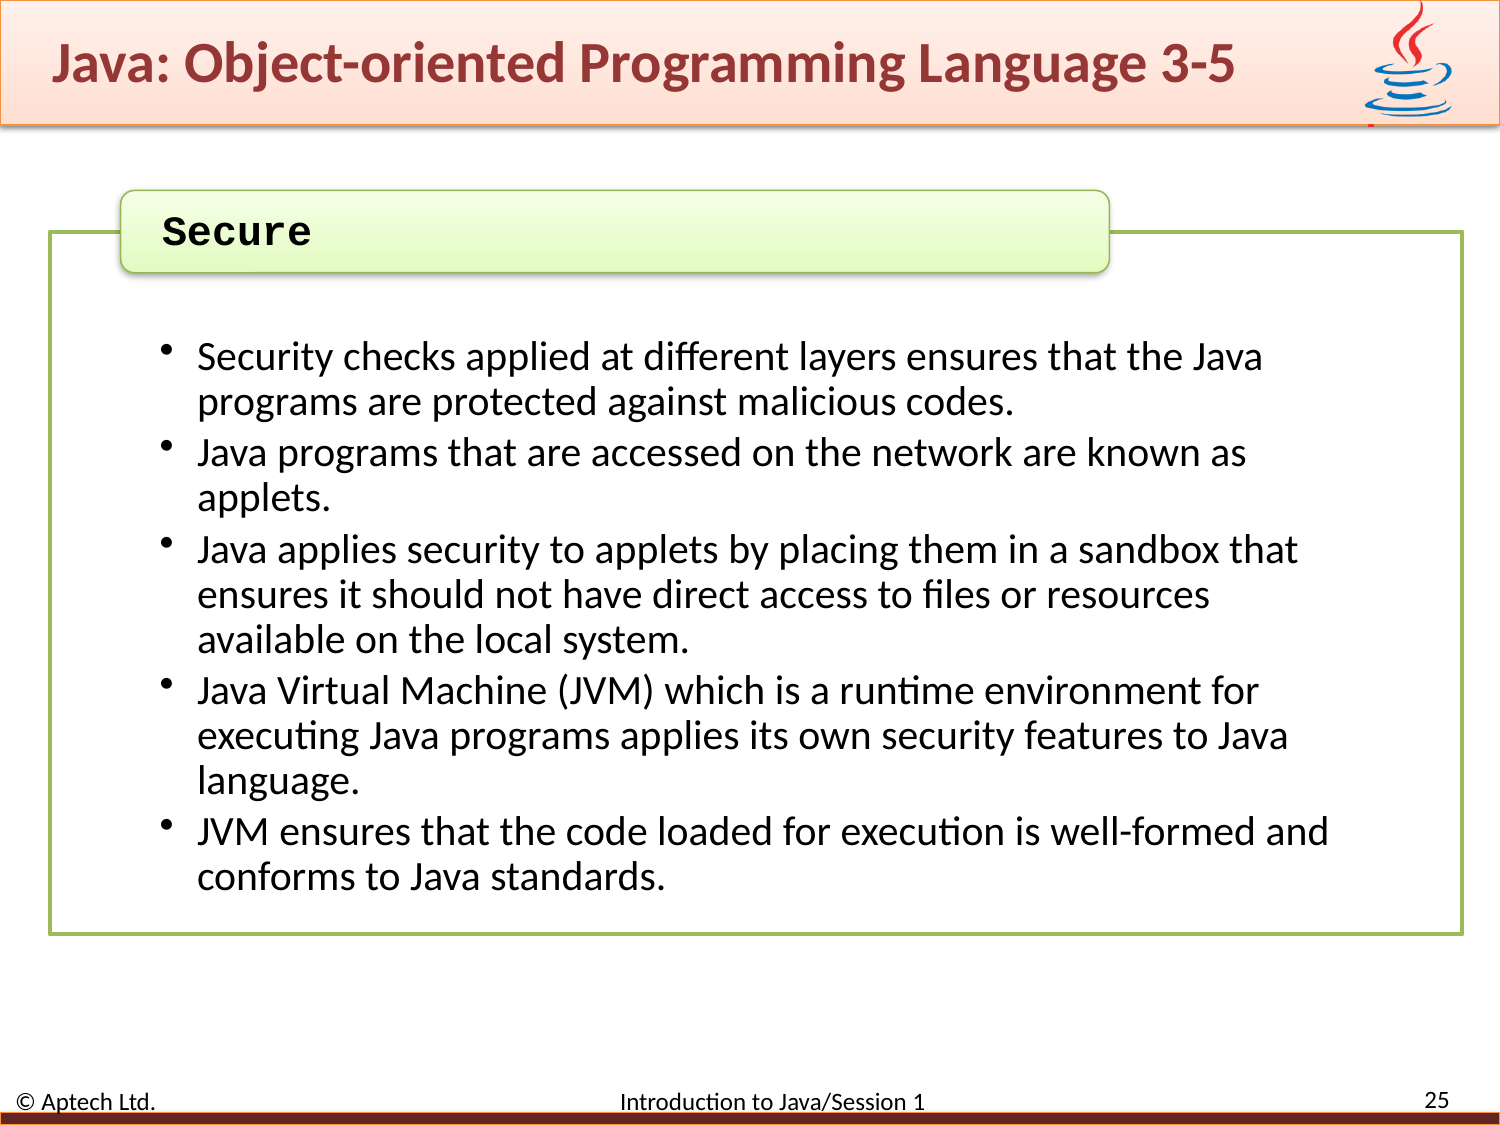

# Java: Object-oriented Programming Language 3-5

Security checks applied at different layers ensures that the Java programs are protected against malicious codes.
Java programs that are accessed on the network are known as applets.
Java applies security to applets by placing them in a sandbox that ensures it should not have direct access to files or resources available on the local system.
Java Virtual Machine (JVM) which is a runtime environment for executing Java programs applies its own security features to Java language.
JVM ensures that the code loaded for execution is well-formed and conforms to Java standards.
Secure
25
© Aptech Ltd.                                                                                 Introduction to Java/Session 1